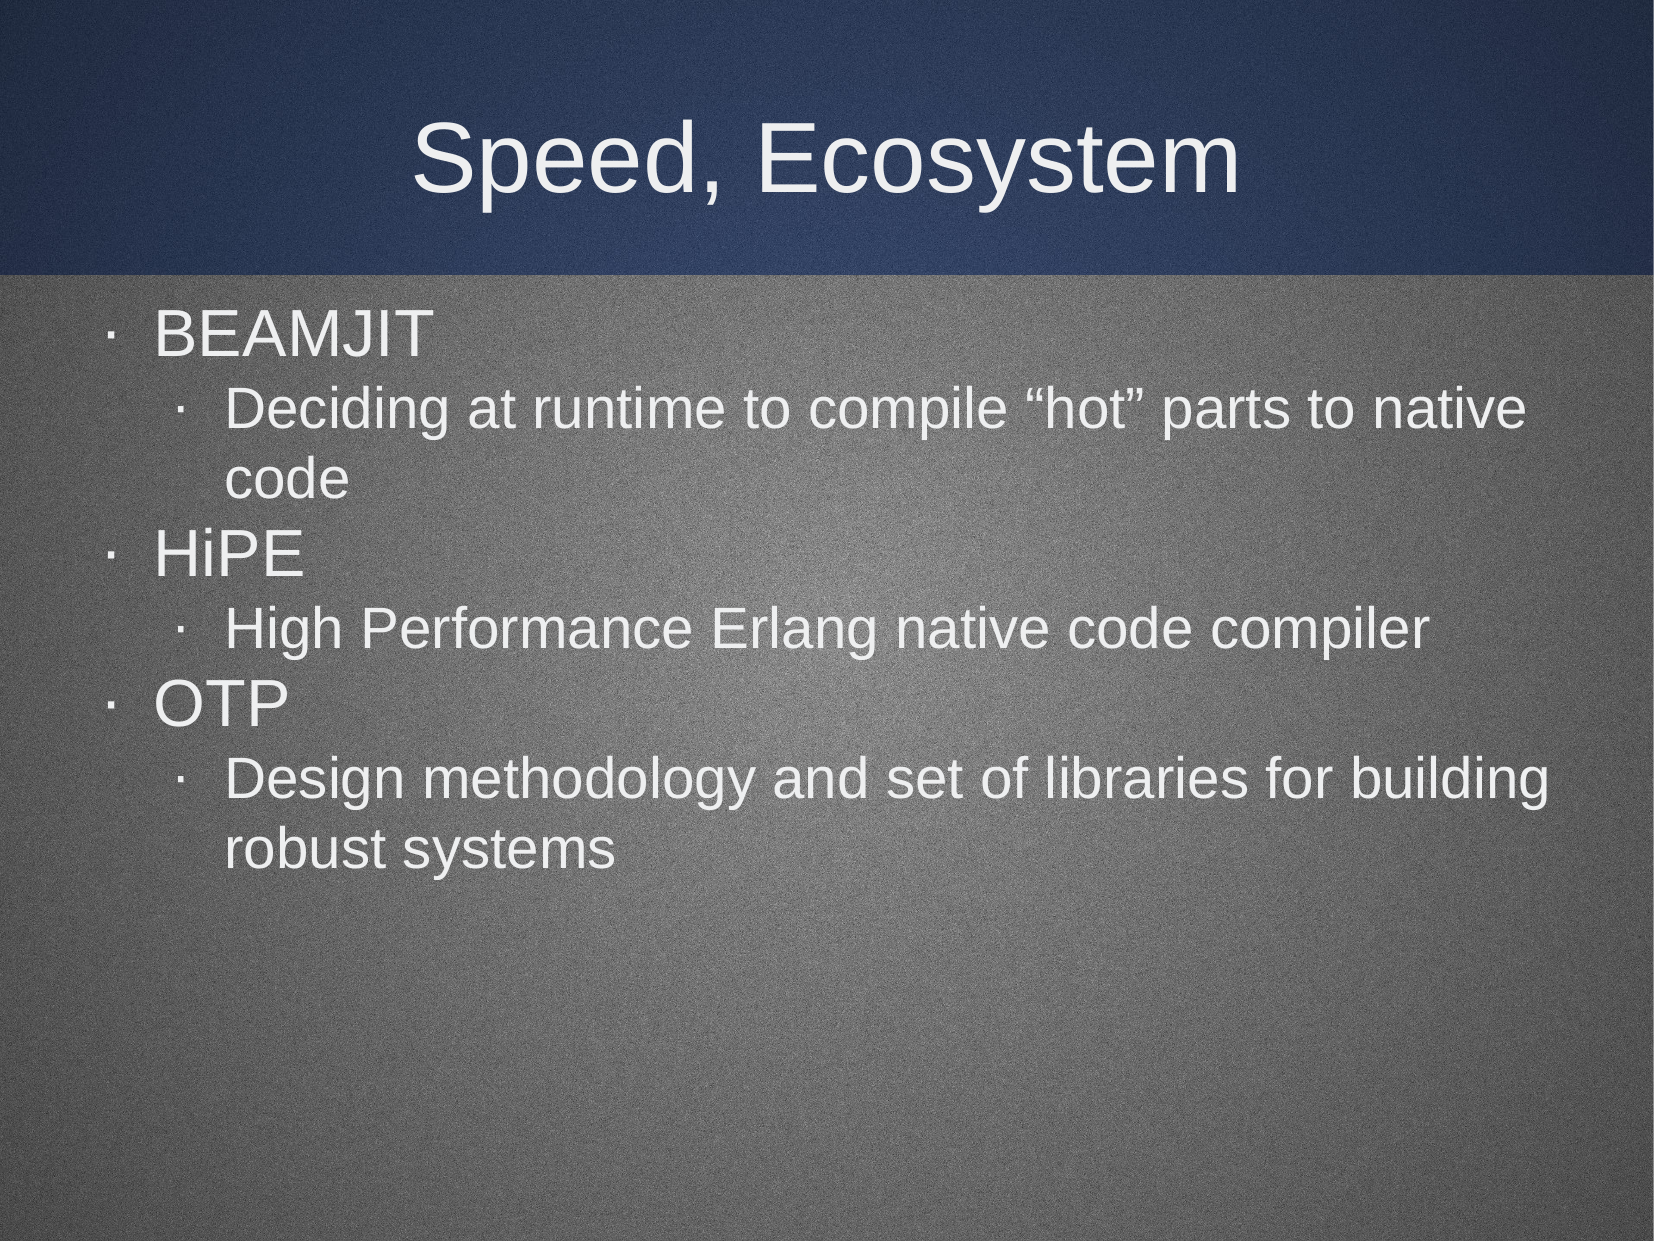

Speed, Ecosystem
BEAMJIT
Deciding at runtime to compile “hot” parts to native code
HiPE
High Performance Erlang native code compiler
OTP
Design methodology and set of libraries for building robust systems